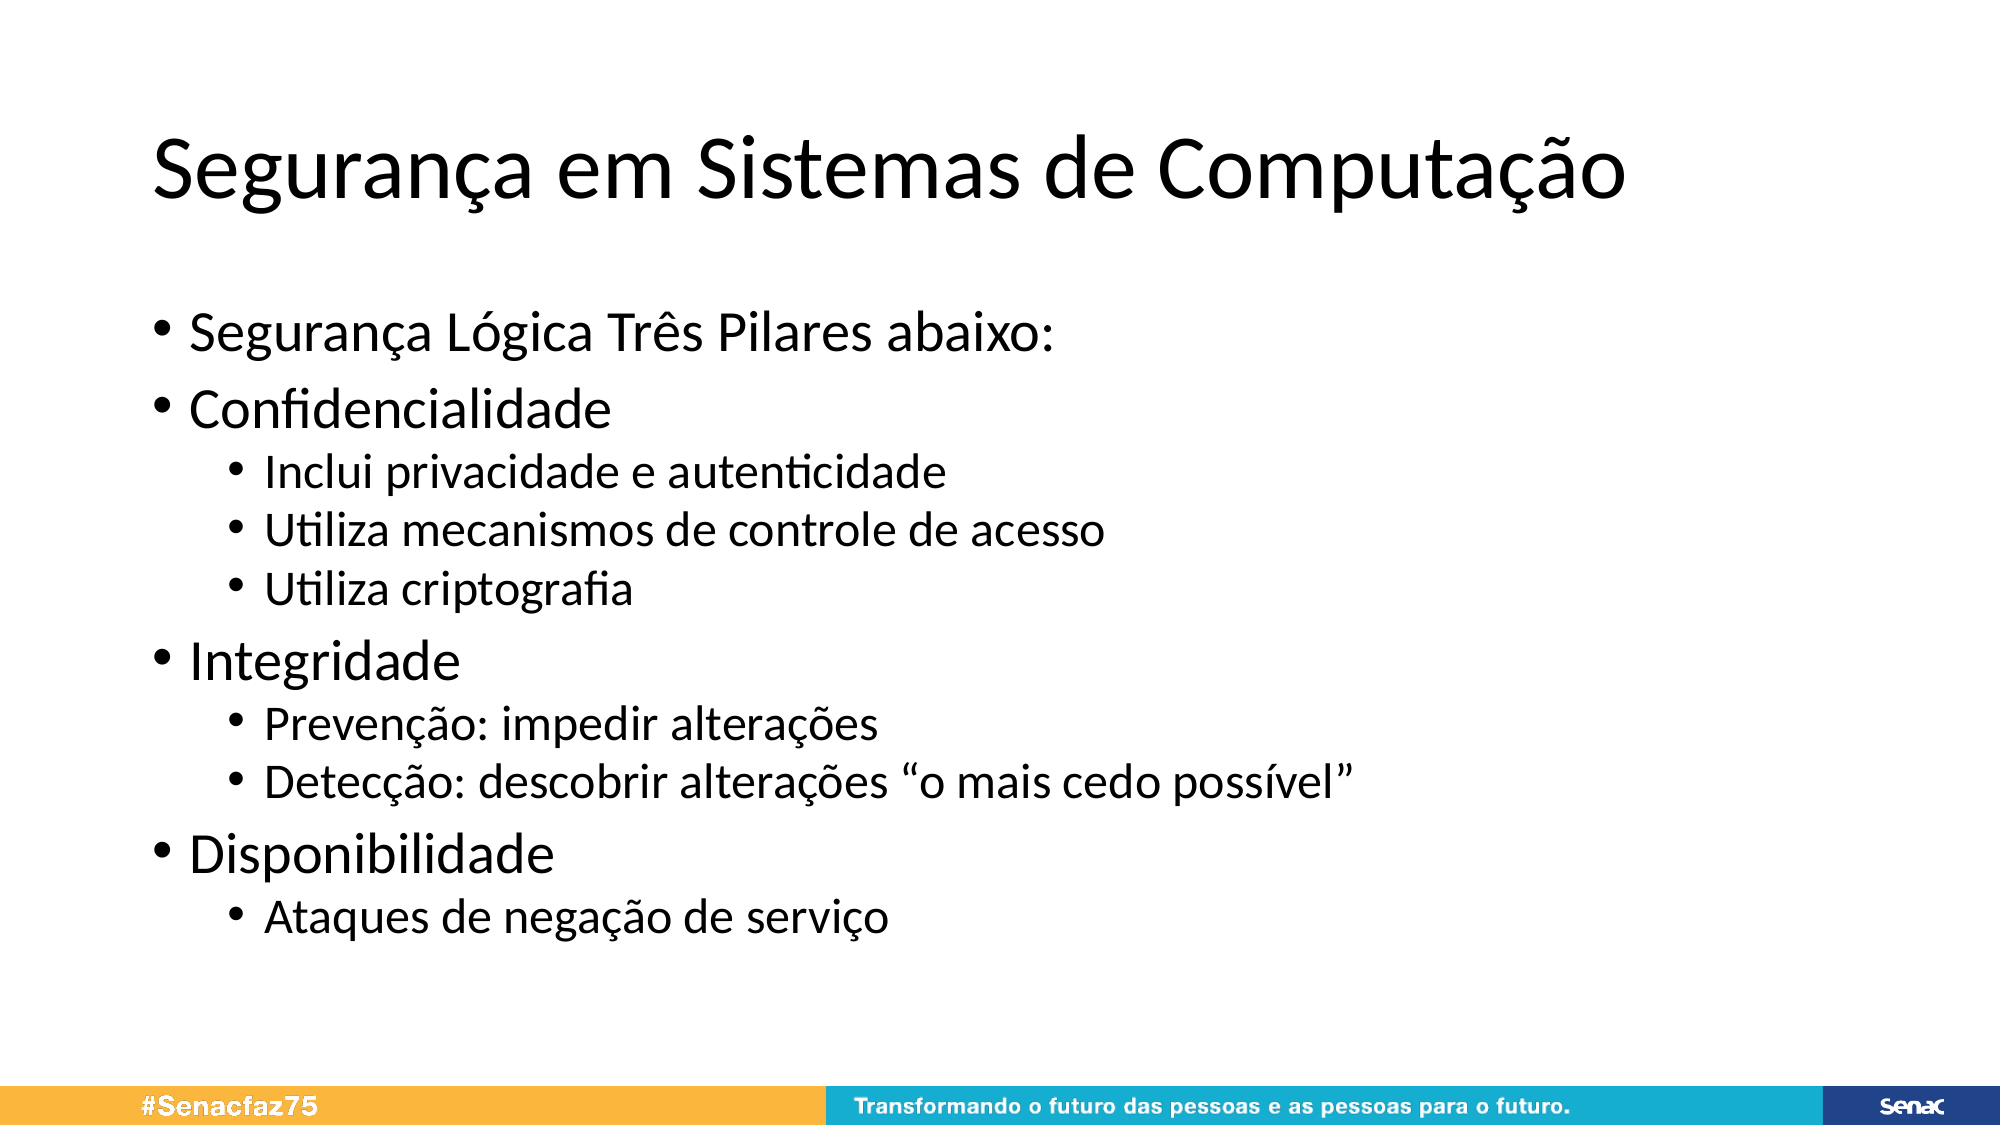

# Segurança em Sistemas de Computação
Segurança Lógica Três Pilares abaixo:
Confidencialidade
Inclui privacidade e autenticidade
Utiliza mecanismos de controle de acesso
Utiliza criptografia
Integridade
Prevenção: impedir alterações
Detecção: descobrir alterações “o mais cedo possível”
Disponibilidade
Ataques de negação de serviço